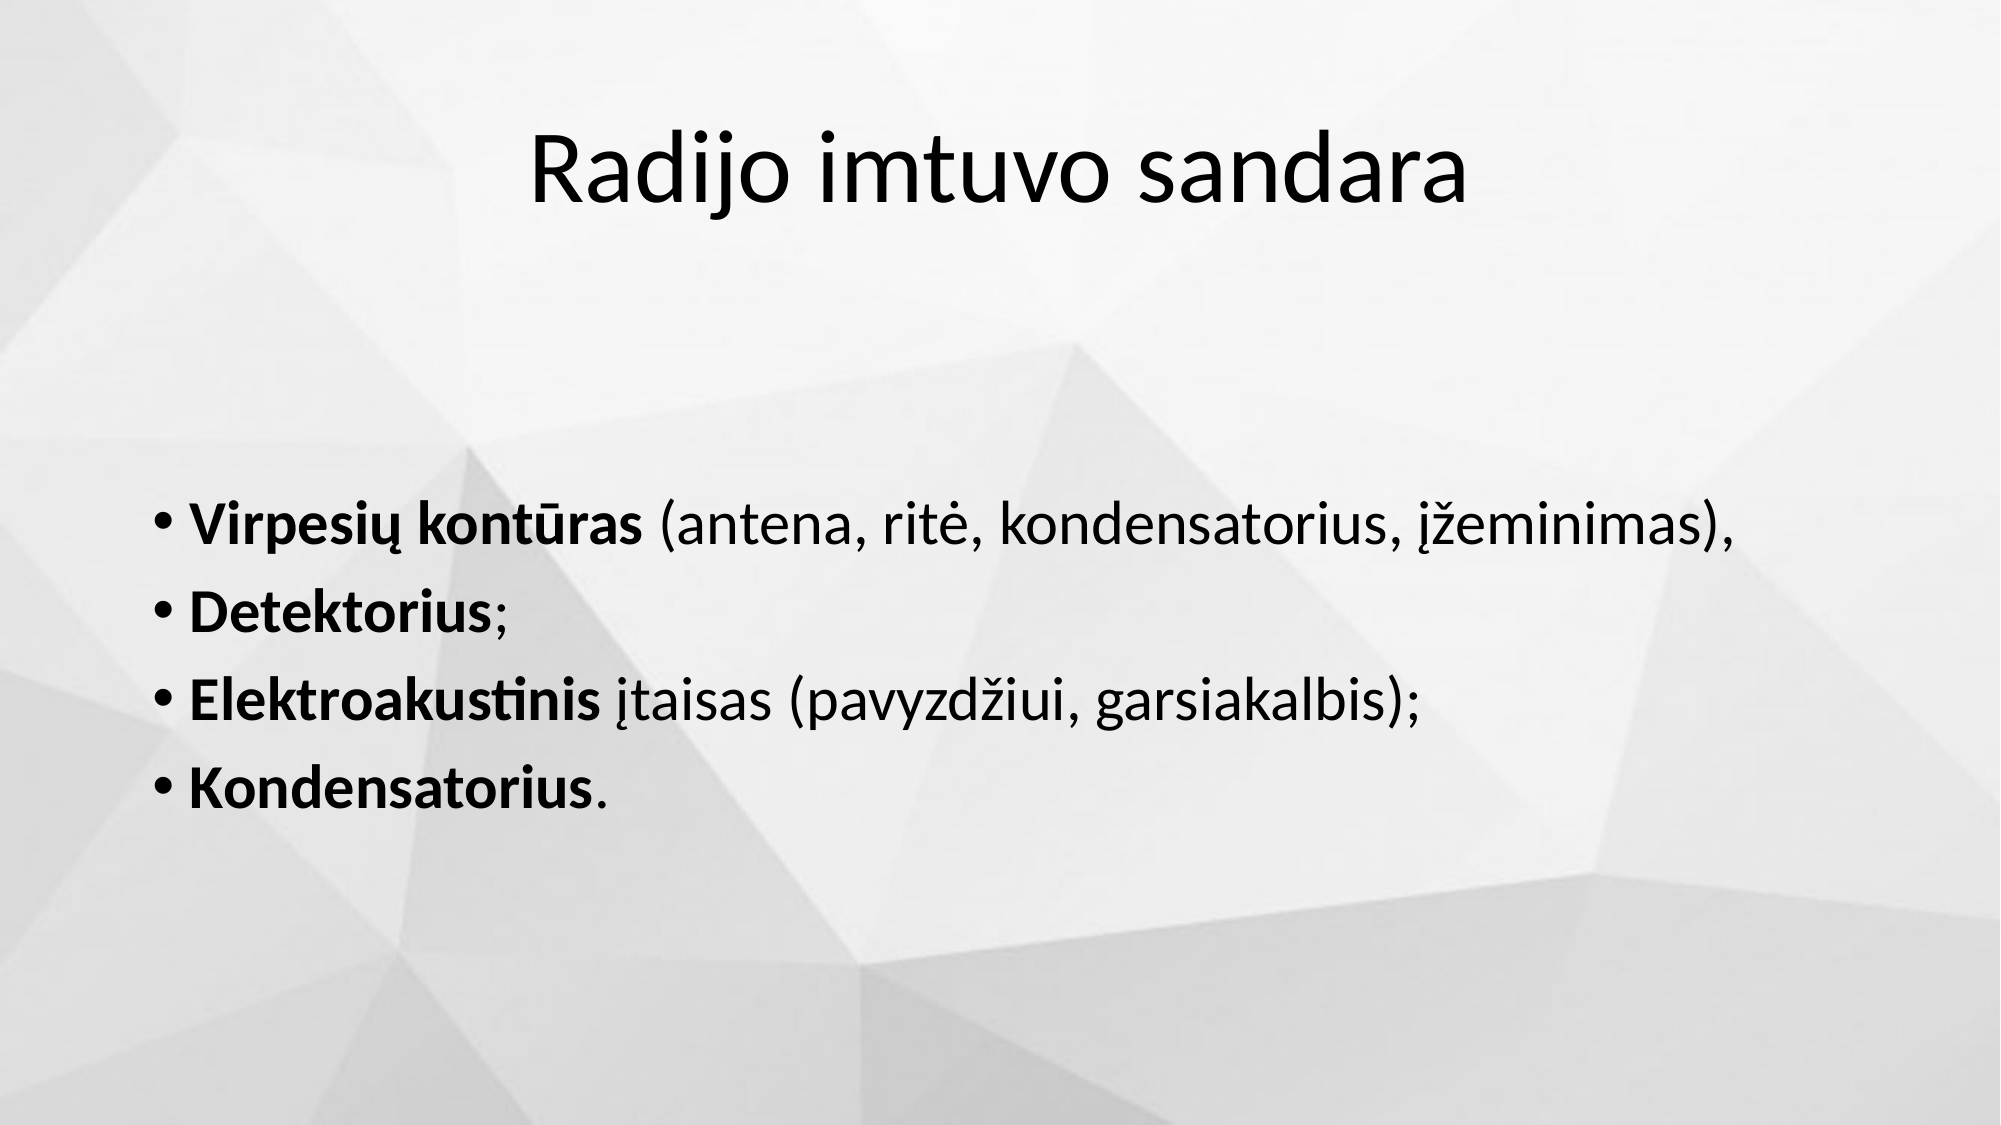

# Radijo imtuvo sandara
Virpesių kontūras (antena, ritė, kondensatorius, įžeminimas),
Detektorius;
Elektroakustinis įtaisas (pavyzdžiui, garsiakalbis);
Kondensatorius.